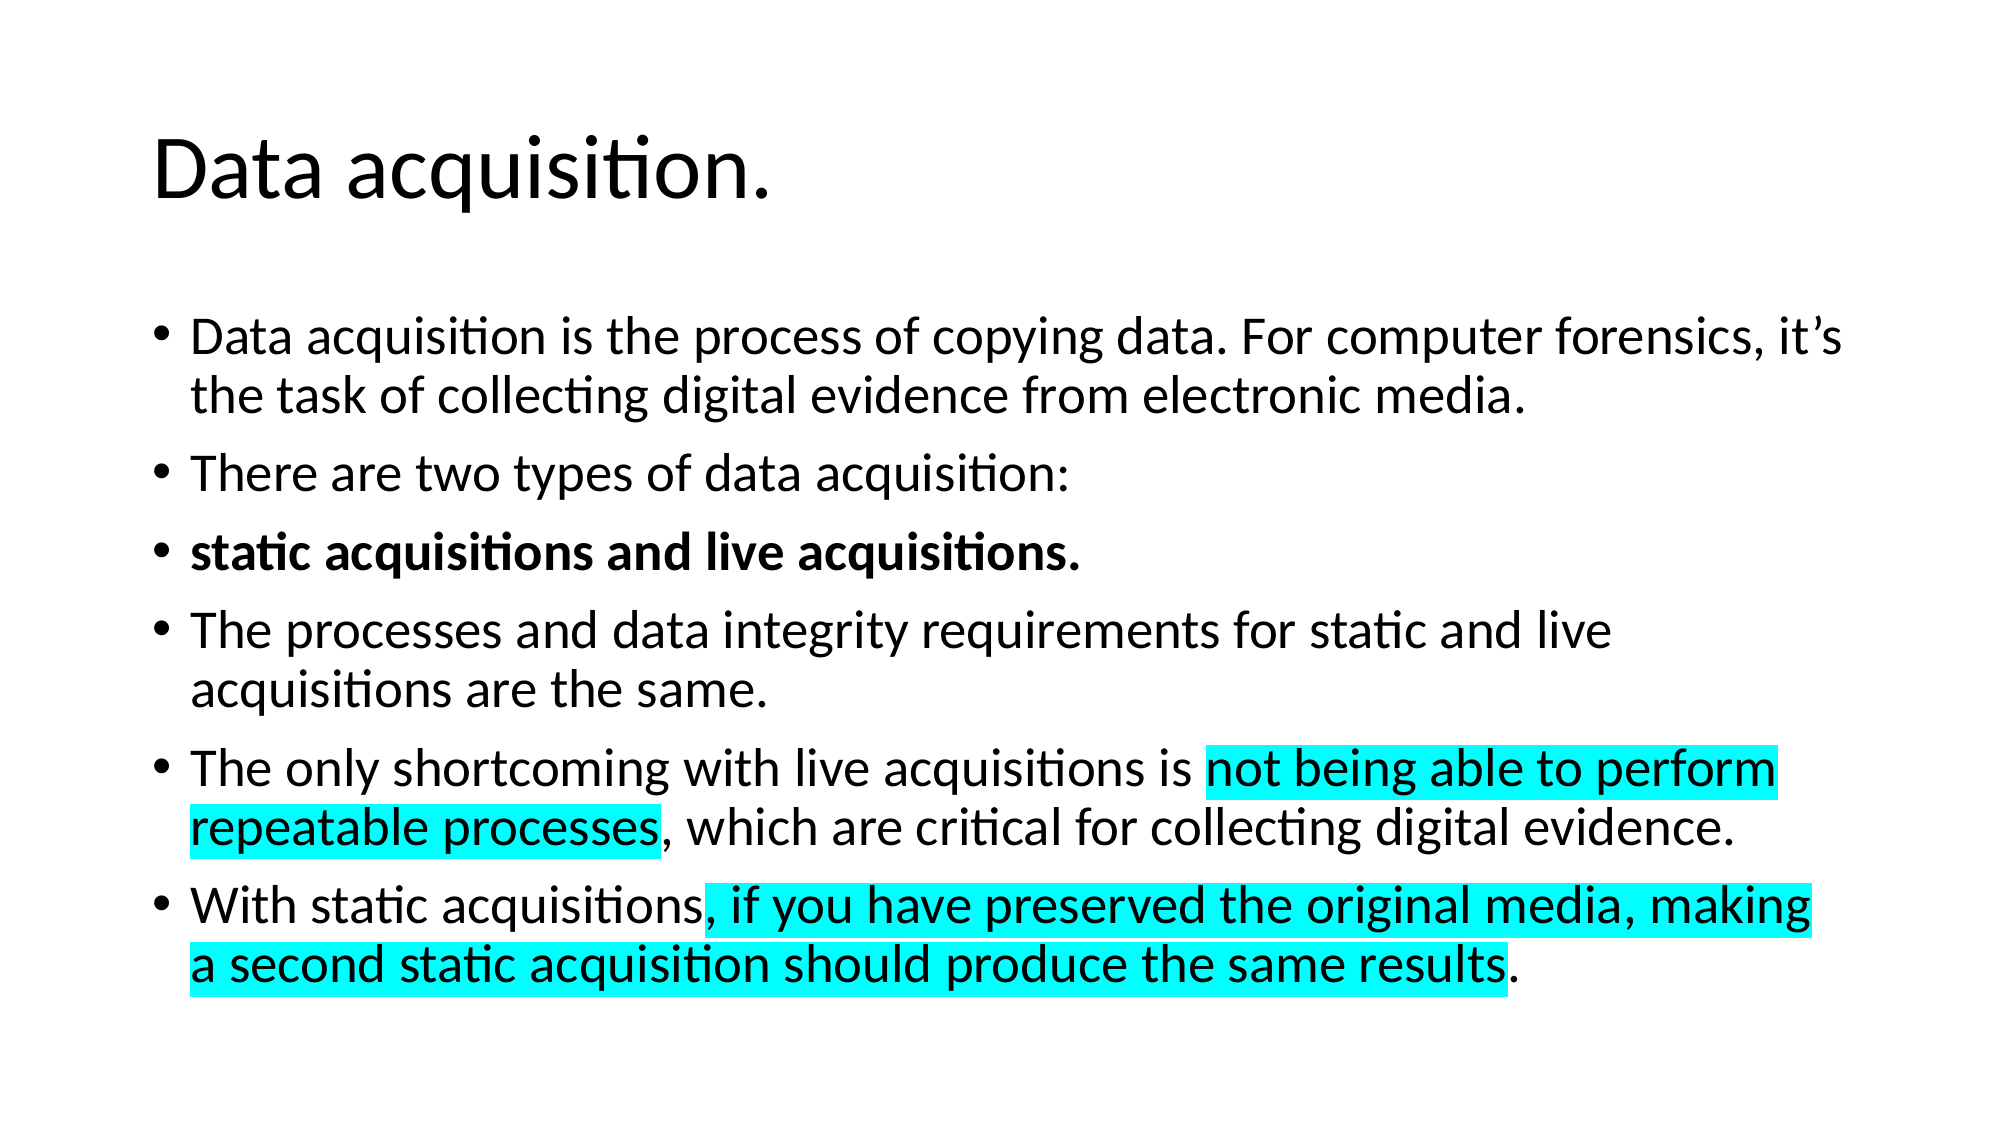

# Data acquisition.
Data acquisition is the process of copying data. For computer forensics, it’s the task of collecting digital evidence from electronic media.
There are two types of data acquisition:
static acquisitions and live acquisitions.
The processes and data integrity requirements for static and live acquisitions are the same.
The only shortcoming with live acquisitions is not being able to perform repeatable processes, which are critical for collecting digital evidence.
With static acquisitions, if you have preserved the original media, making a second static acquisition should produce the same results.